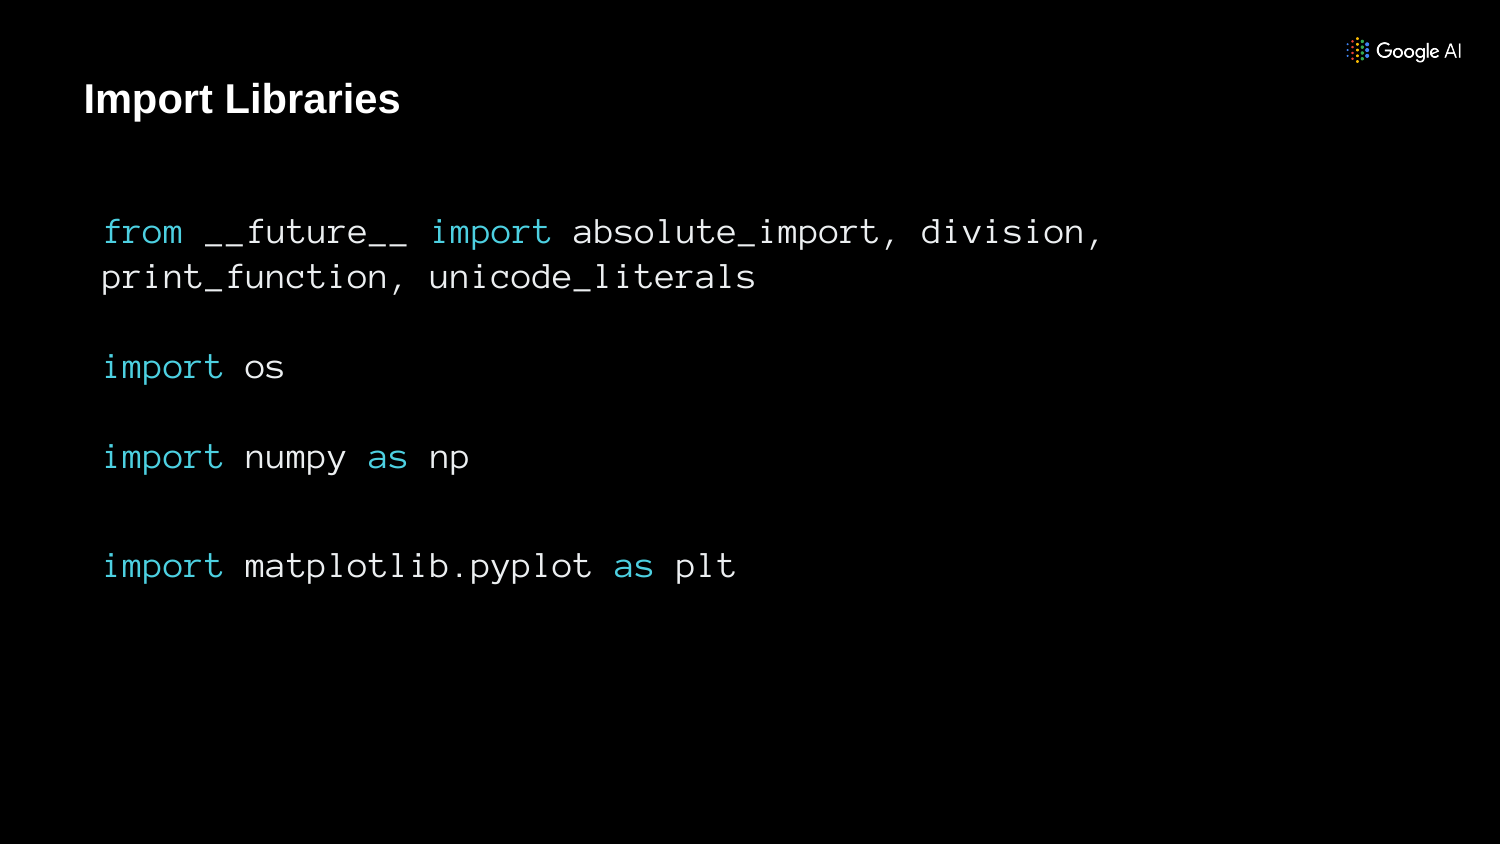

Import Libraries
from __future__ import absolute_import, division, print_function, unicode_literals

import os

import numpy as np

import matplotlib.pyplot as plt